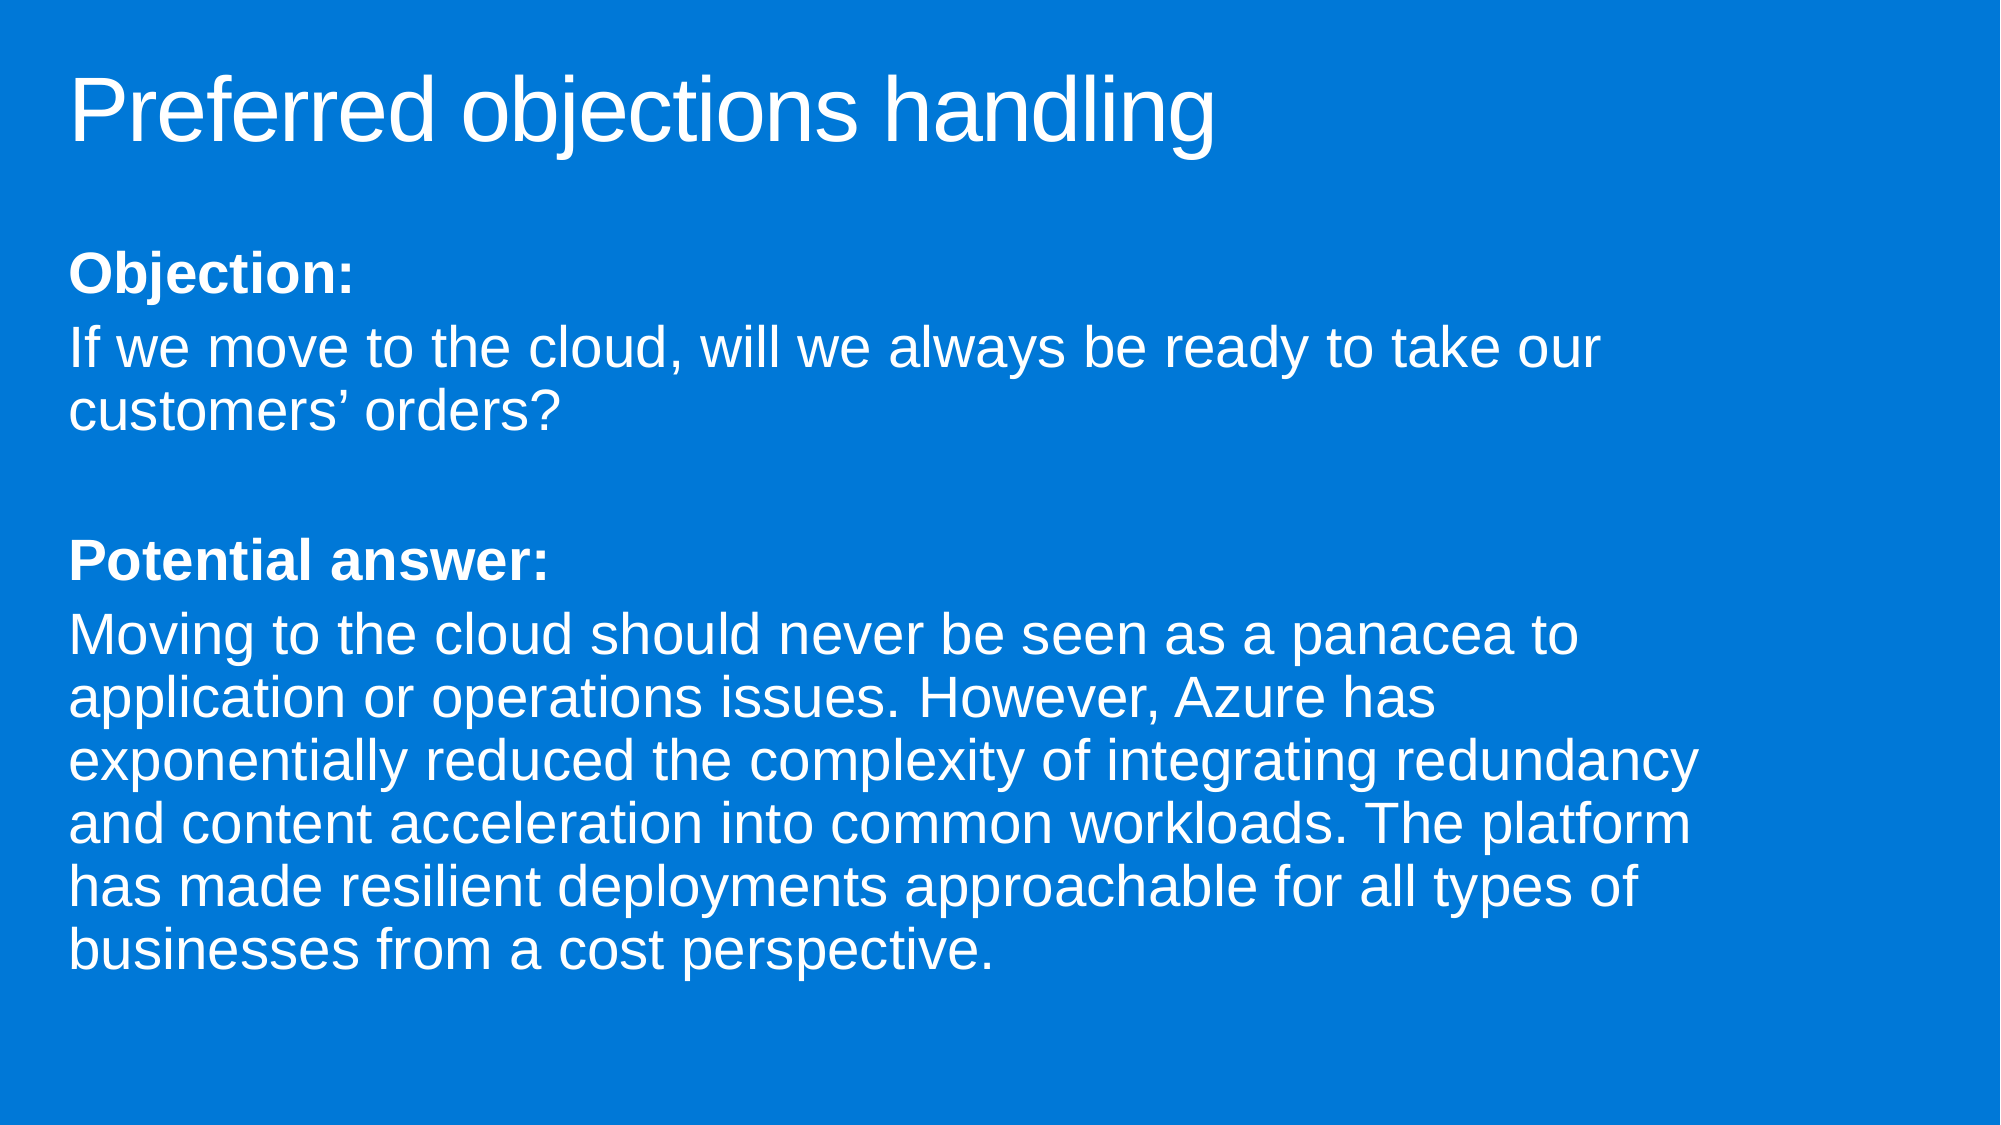

# Preferred objections handling
Objection:
If we move to the cloud, will we always be ready to take our customers’ orders?

Potential answer:
Moving to the cloud should never be seen as a panacea to application or operations issues. However, Azure has exponentially reduced the complexity of integrating redundancy and content acceleration into common workloads. The platform has made resilient deployments approachable for all types of businesses from a cost perspective.